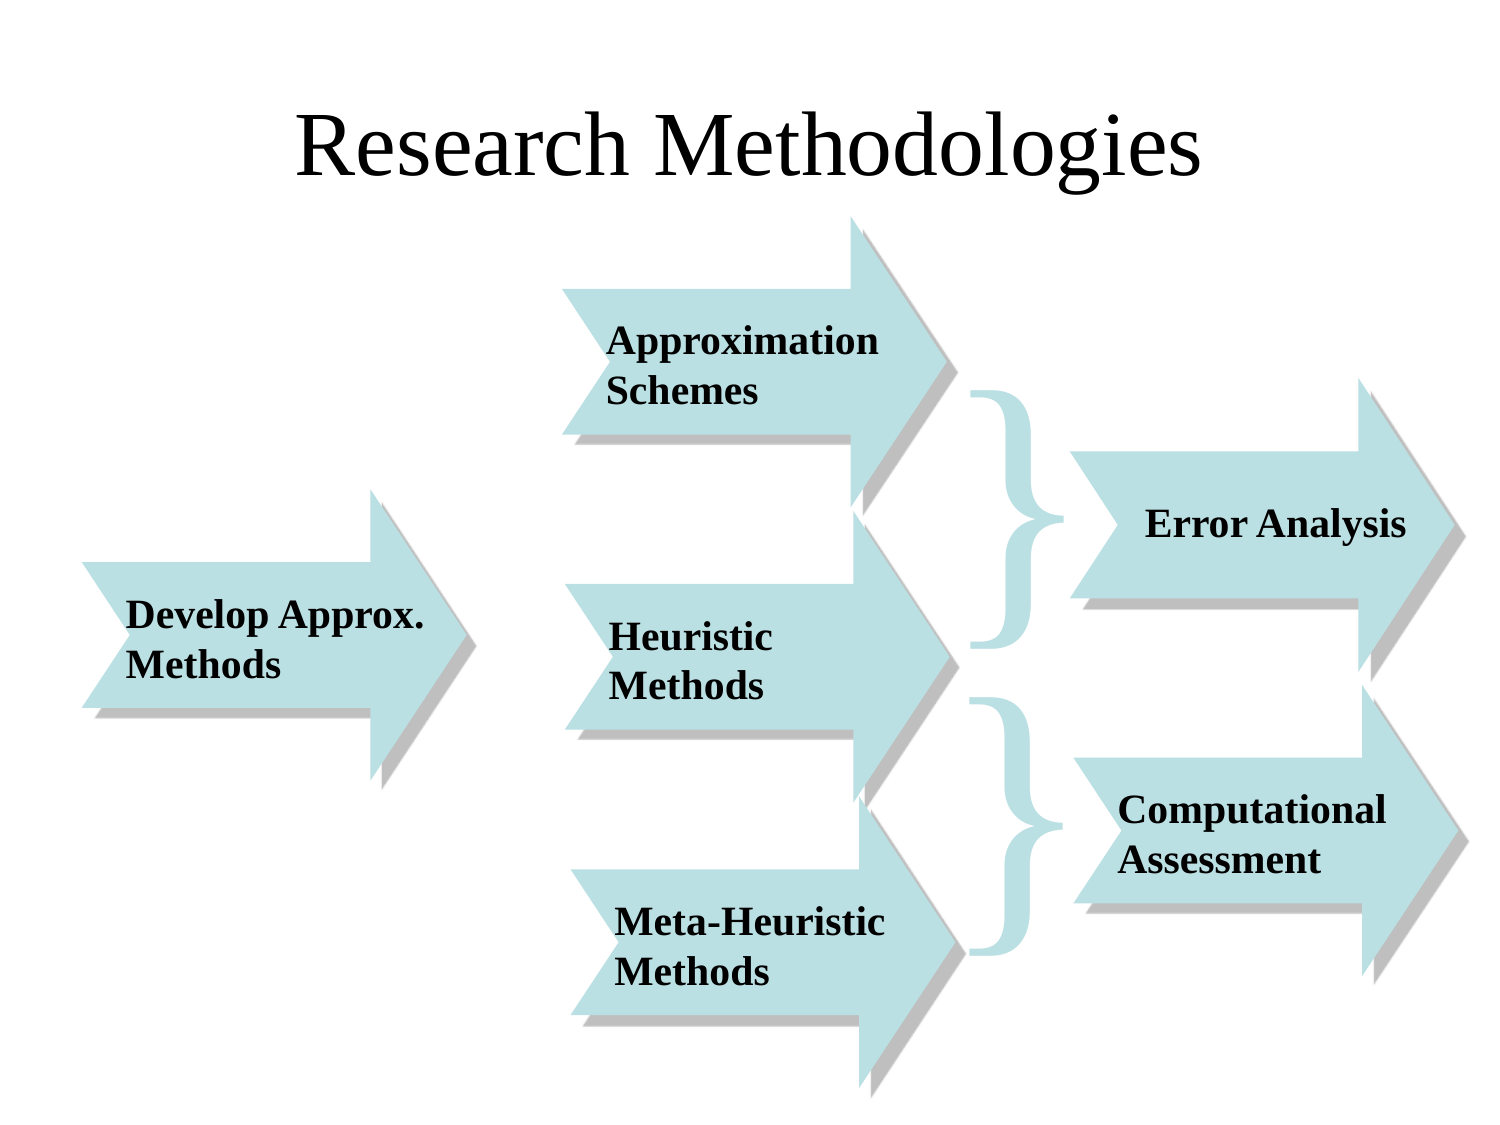

# Research Methodologies

Approximation
Schemes
}

Error Analysis

Develop Approx.
Methods

Heuristic
Methods
}

Computational
Assessment

Meta-Heuristic
Methods